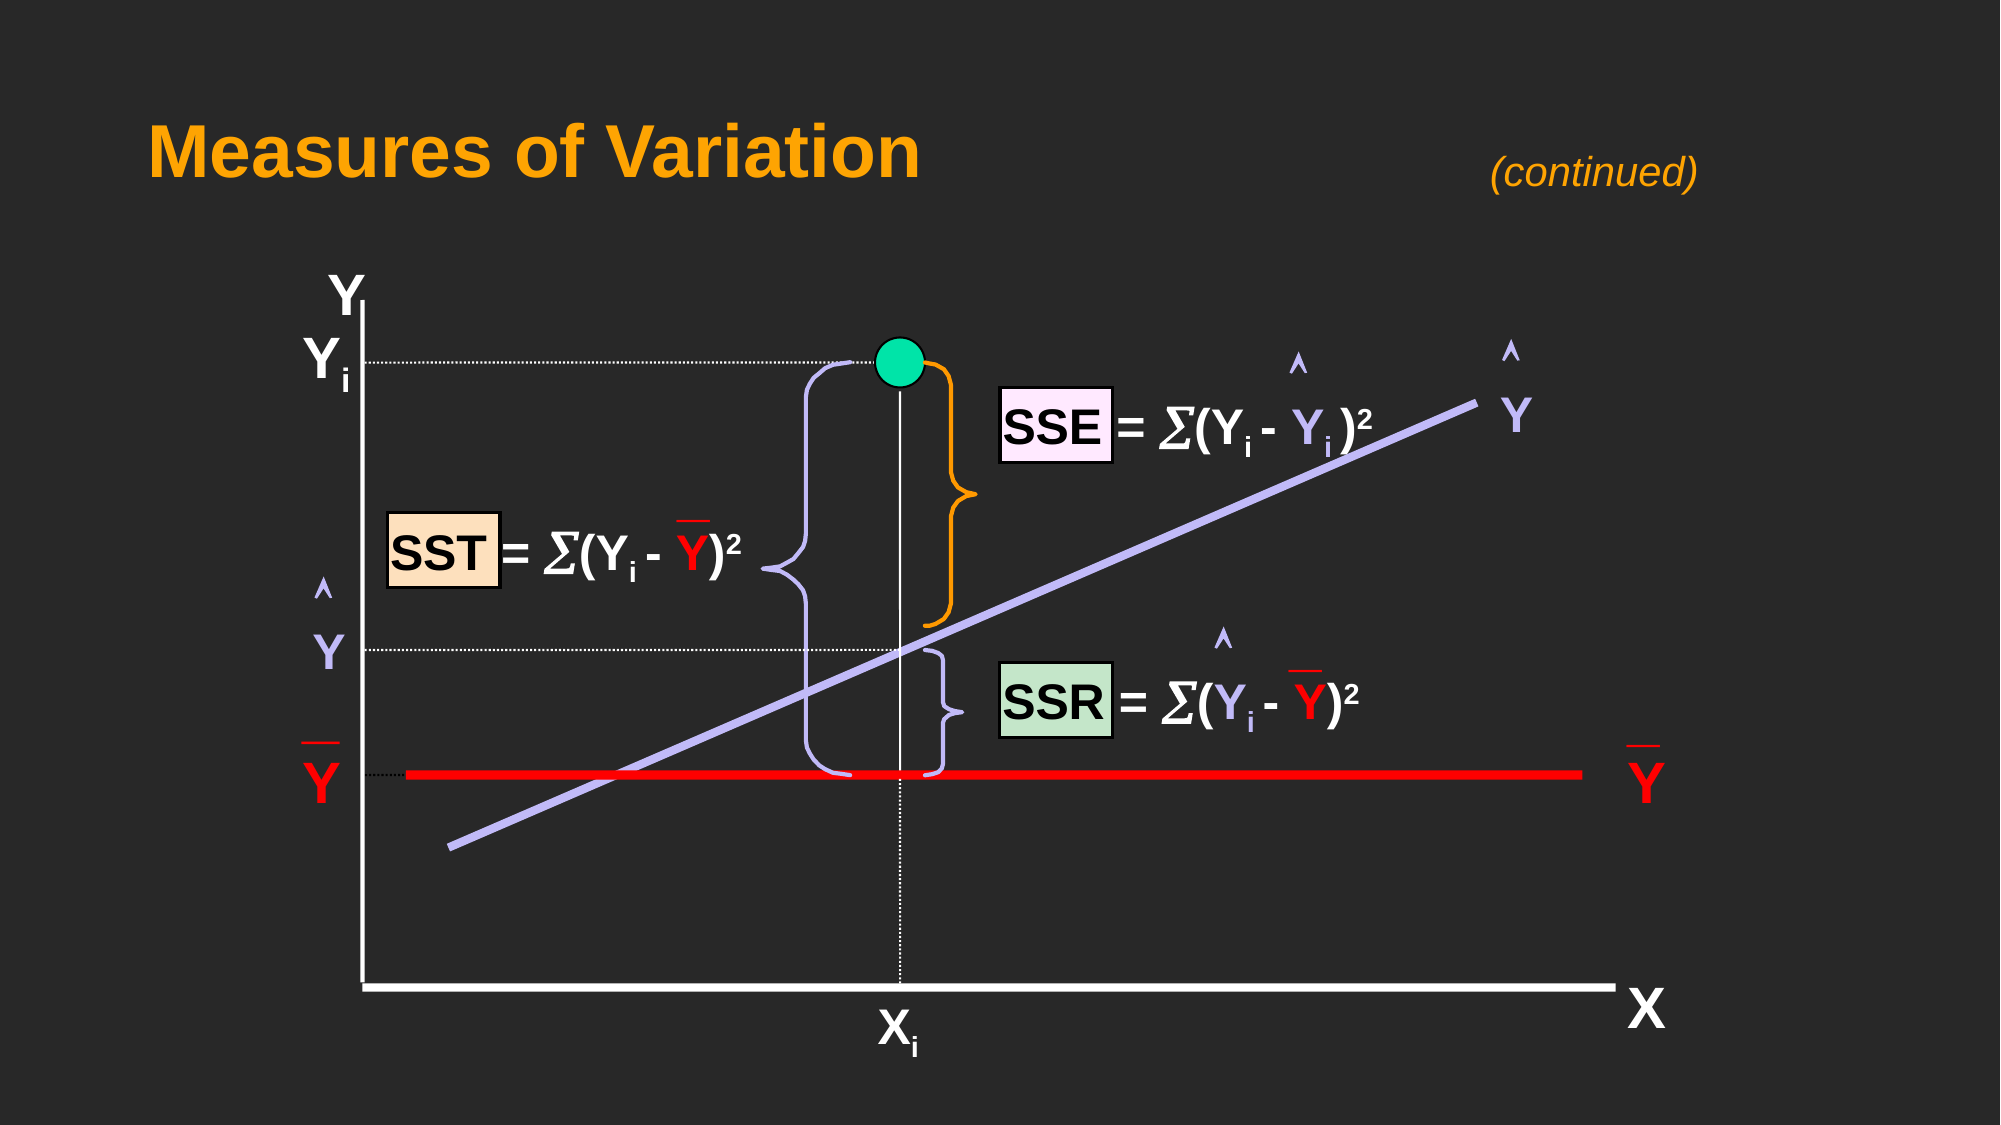

# Measures of Variation
(continued)
Y

Yi
∧

∧

Y

SSE = ∑(Yi - Yi )2

_

SST = ∑(Yi - Y)2
∧
_
Y
∧

_
SSR = ∑(Yi - Y)2

_
Y
Y

X

Xi